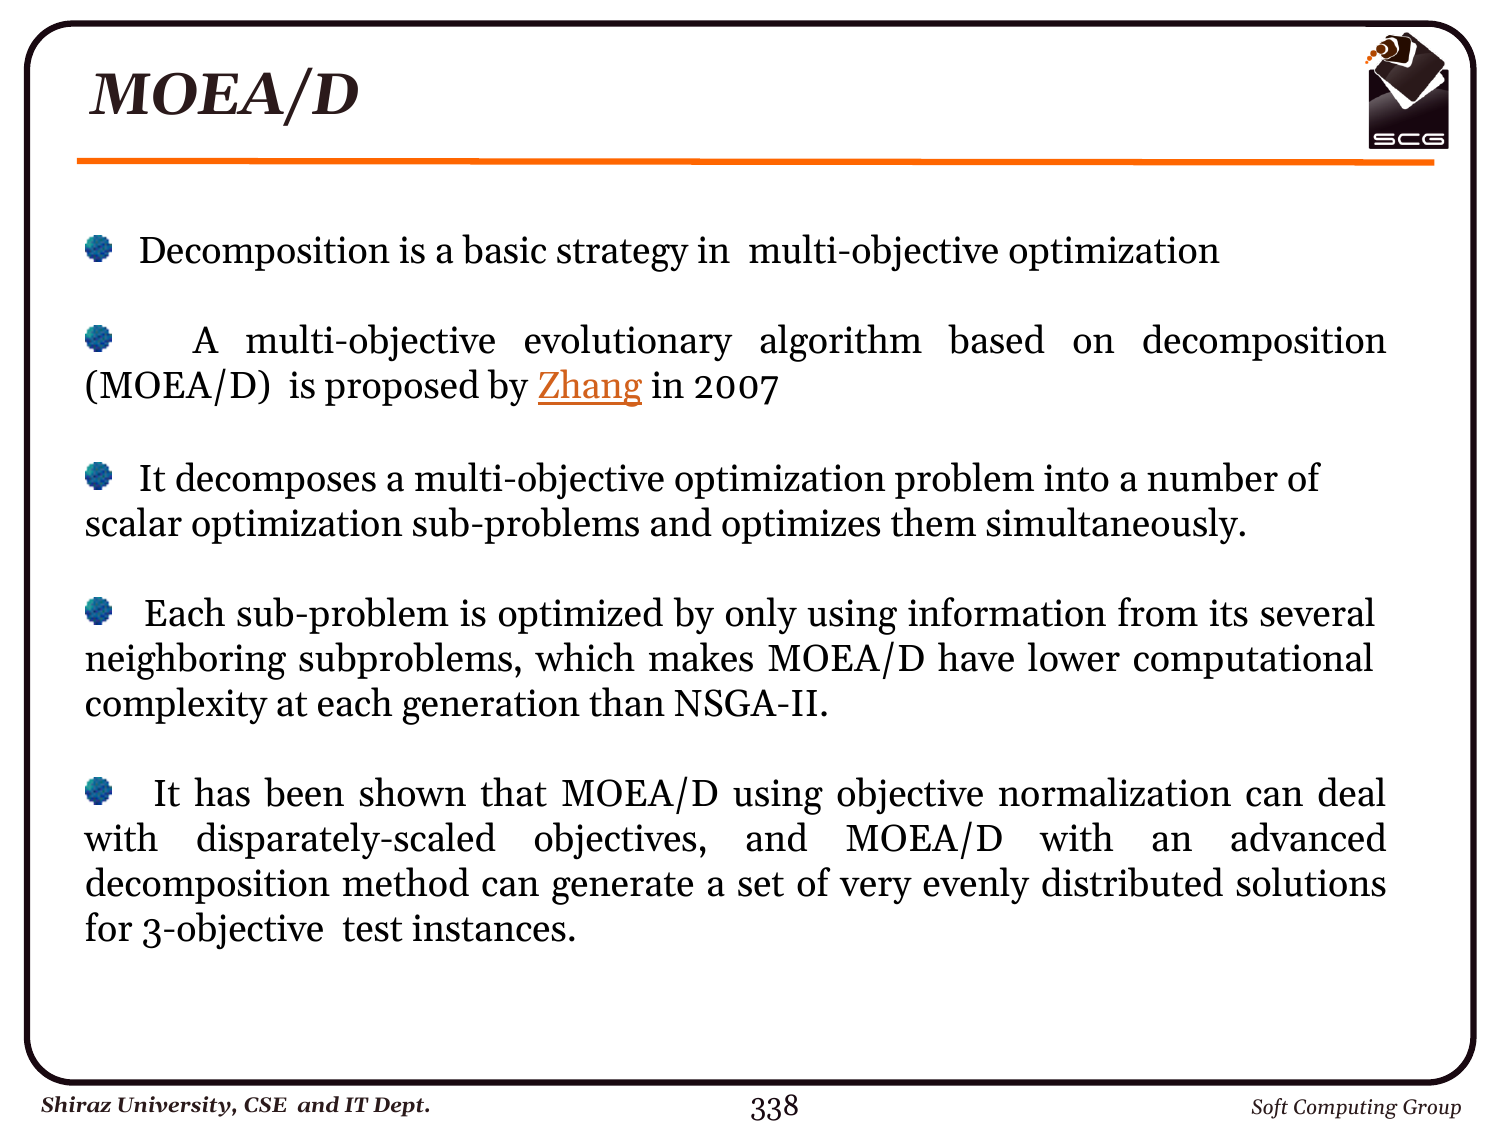

# MOEA/D
   Decomposition is a basic strategy in  multi-objective optimization

   A multi-objective evolutionary algorithm based on decomposition (MOEA/D)  is proposed by Zhang in 2007

   It decomposes a multi-objective optimization problem into a number of
scalar optimization sub-problems and optimizes them simultaneously.

   Each sub-problem is optimized by only using information from its several  neighboring subproblems, which makes MOEA/D have lower computational  complexity at each generation than NSGA-II.

   It has been shown that MOEA/D using objective normalization can deal with disparately-scaled objectives, and MOEA/D with an advanced decomposition method can generate a set of very evenly distributed solutions for 3-objective  test instances.
338